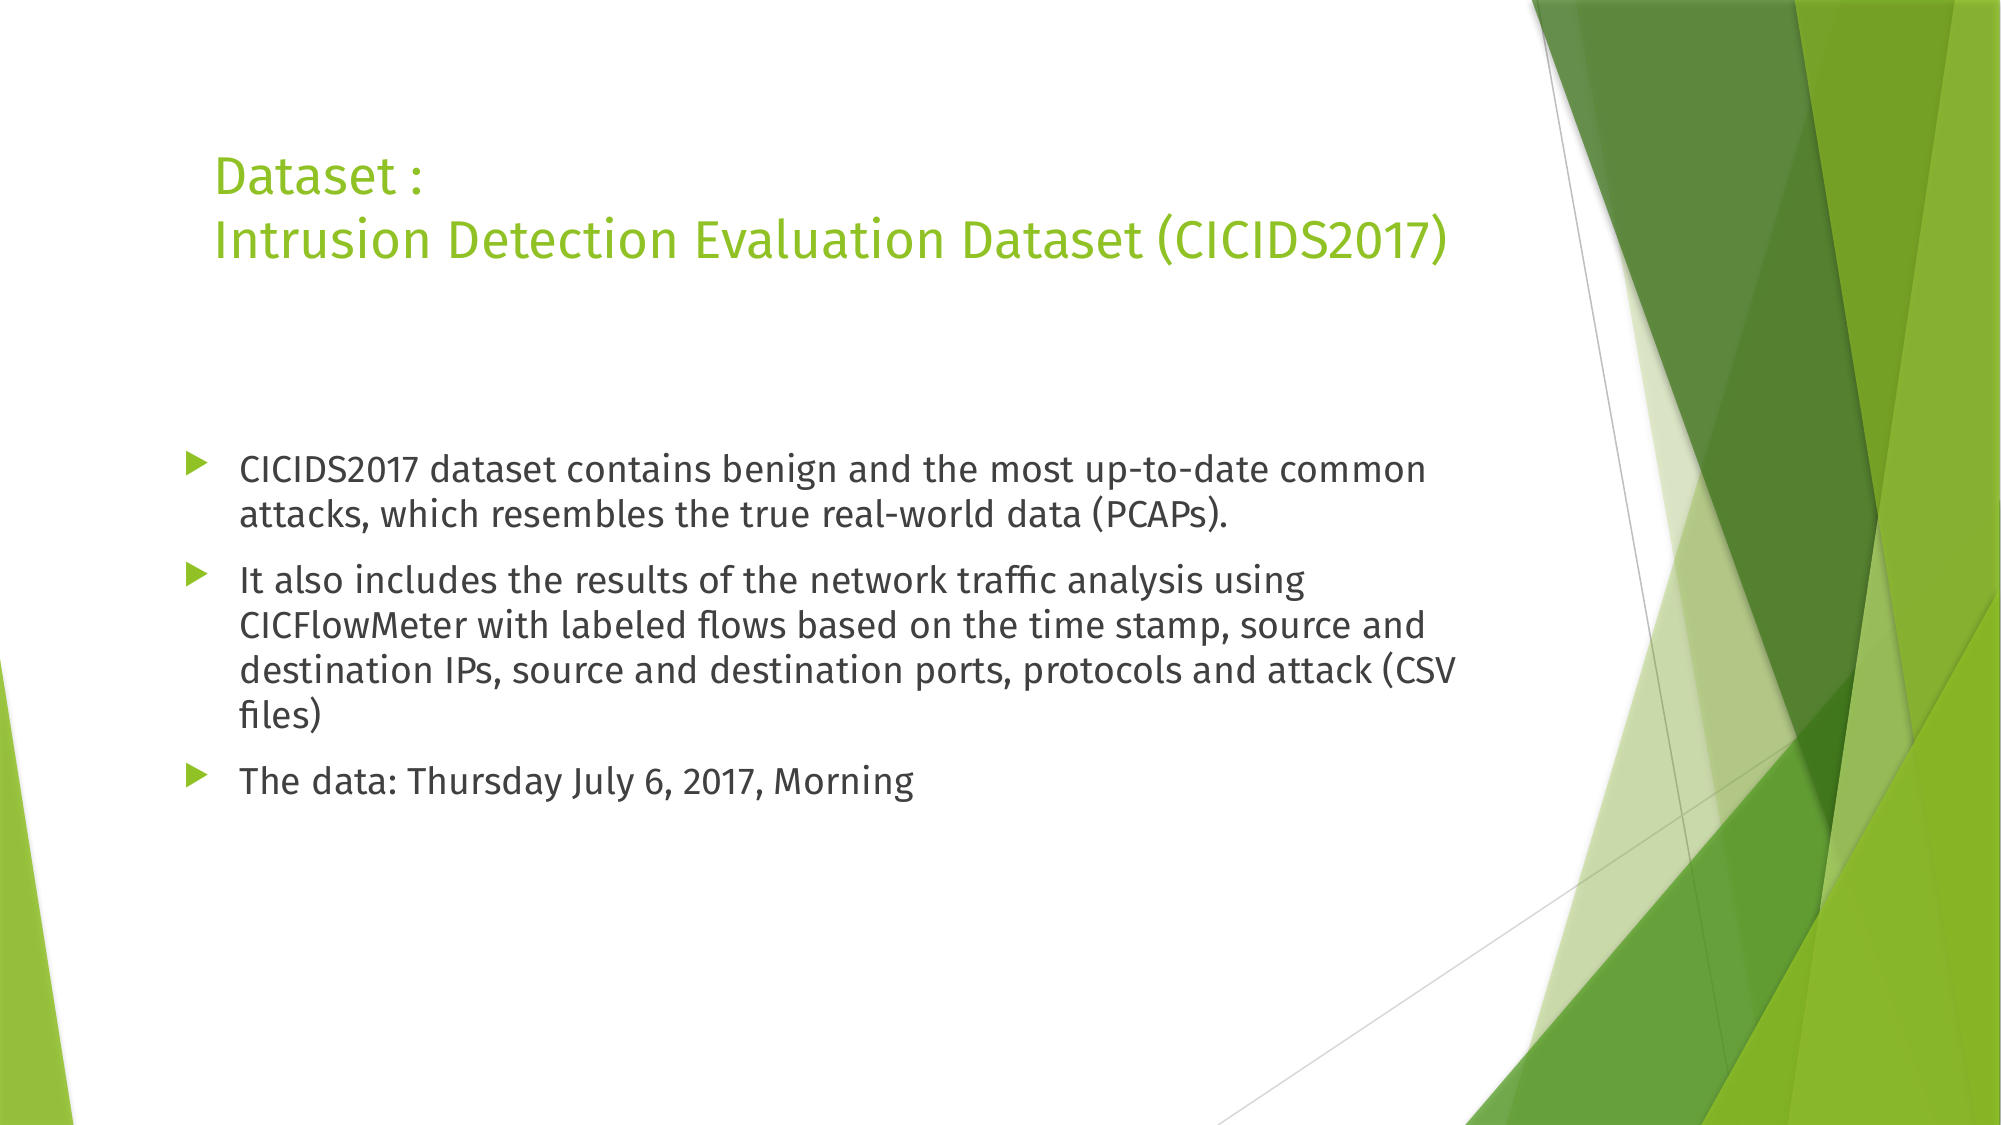

# Dataset : Intrusion Detection Evaluation Dataset (CICIDS2017)
CICIDS2017 dataset contains benign and the most up-to-date common attacks, which resembles the true real-world data (PCAPs).
It also includes the results of the network traffic analysis using CICFlowMeter with labeled flows based on the time stamp, source and destination IPs, source and destination ports, protocols and attack (CSV files)
The data: Thursday July 6, 2017, Morning